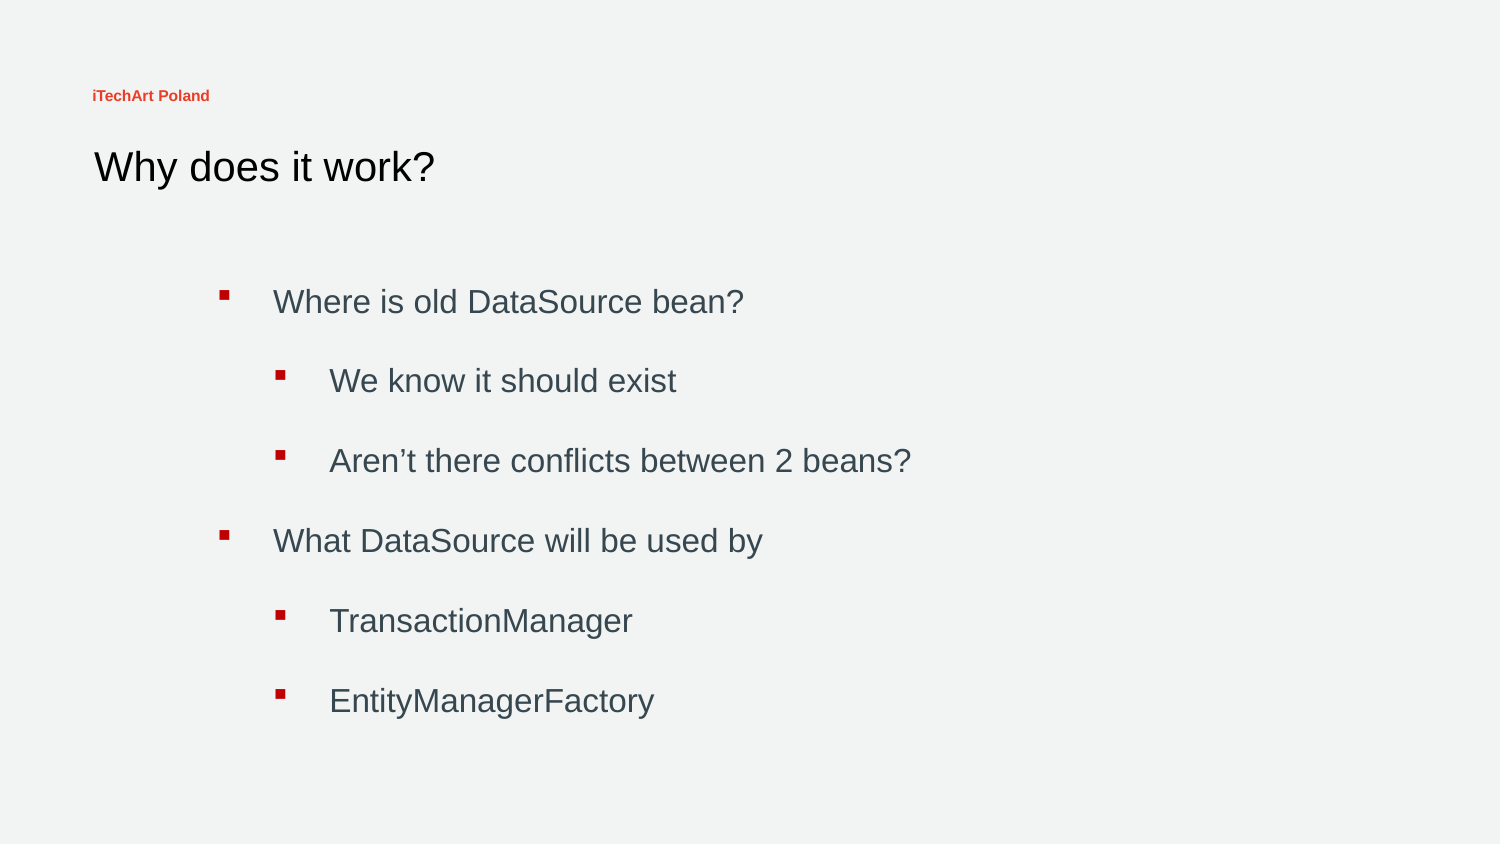

iTechArt Poland
Why does it work?
Where is old DataSource bean?
We know it should exist
Aren’t there conflicts between 2 beans?
What DataSource will be used by
TransactionManager
EntityManagerFactory